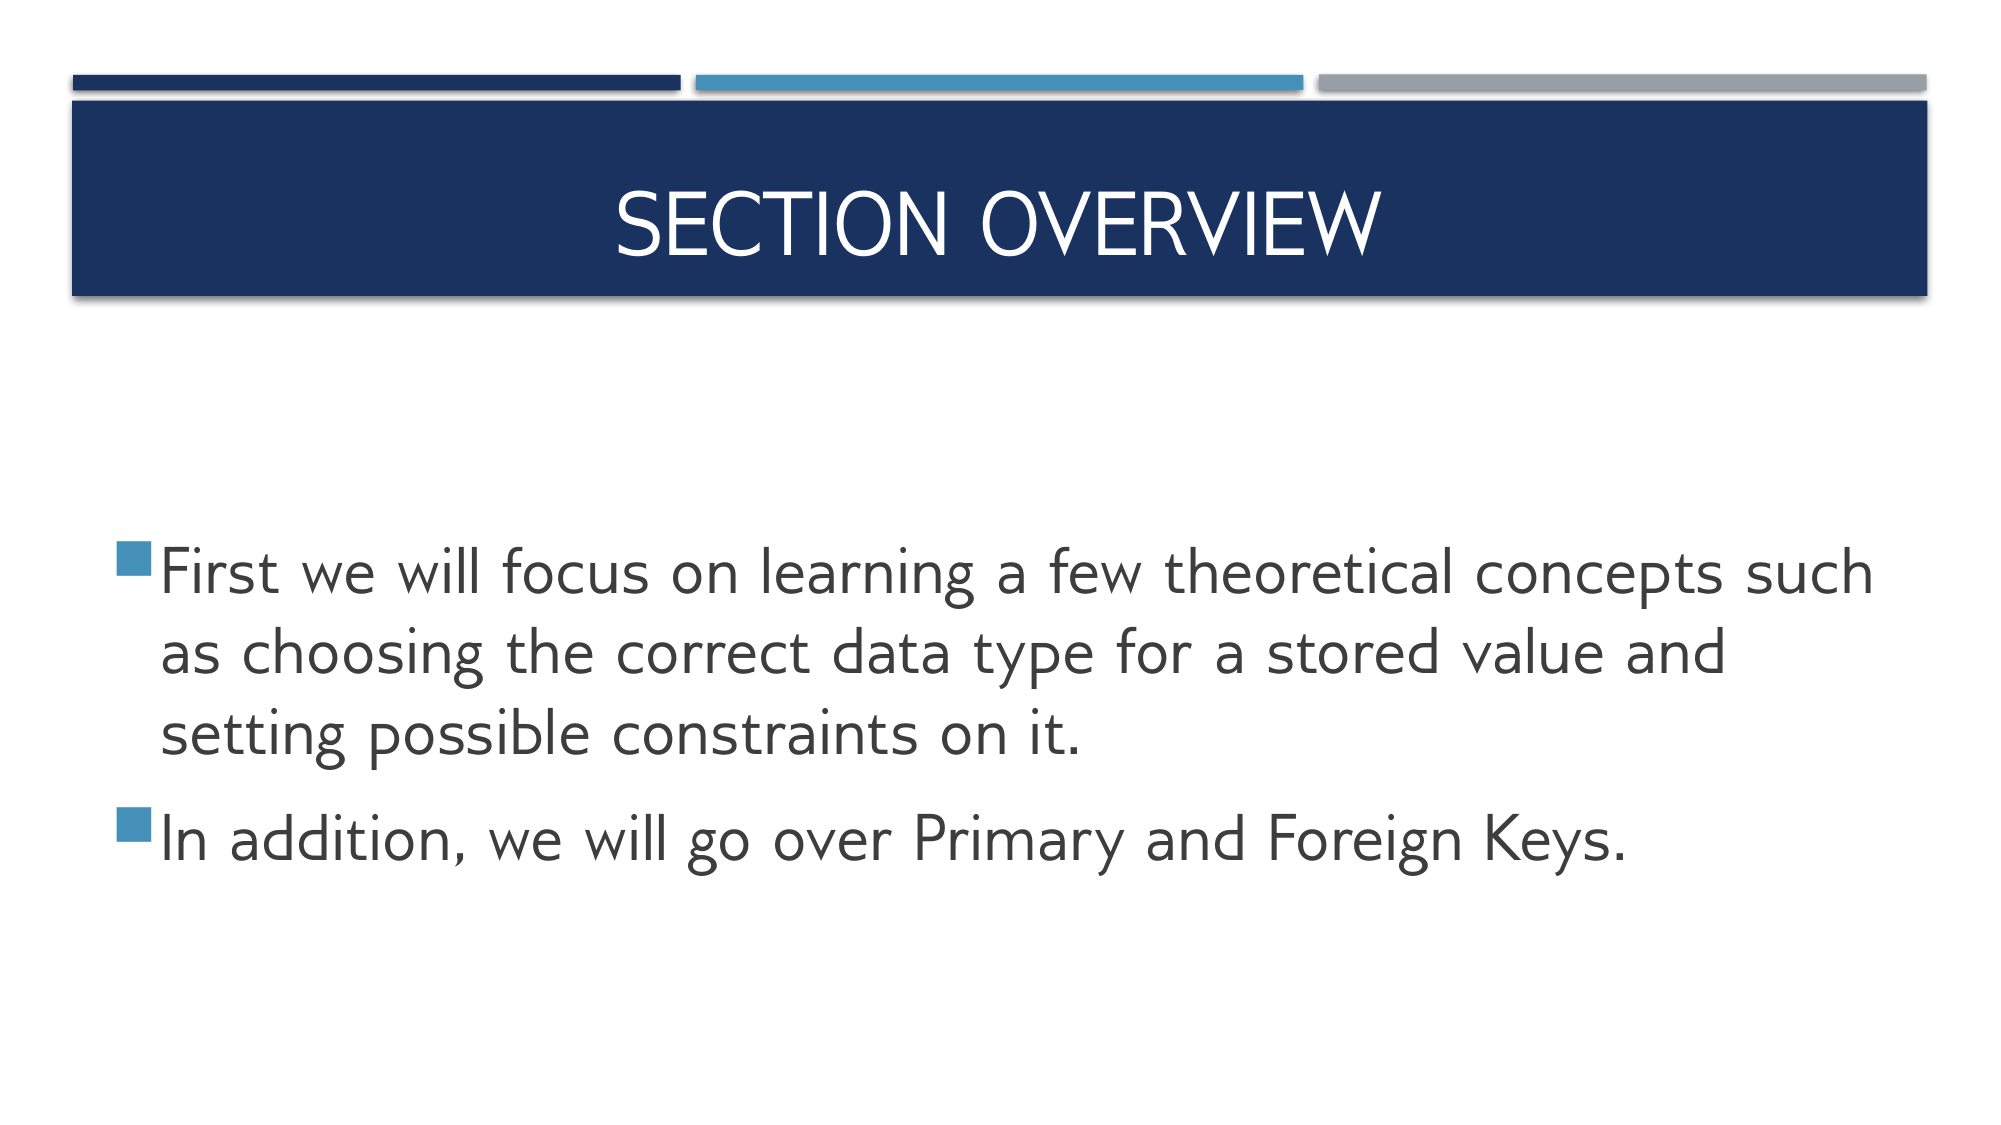

# Section Overview
First we will focus on learning a few theoretical concepts such as choosing the correct data type for a stored value and setting possible constraints on it.
In addition, we will go over Primary and Foreign Keys.